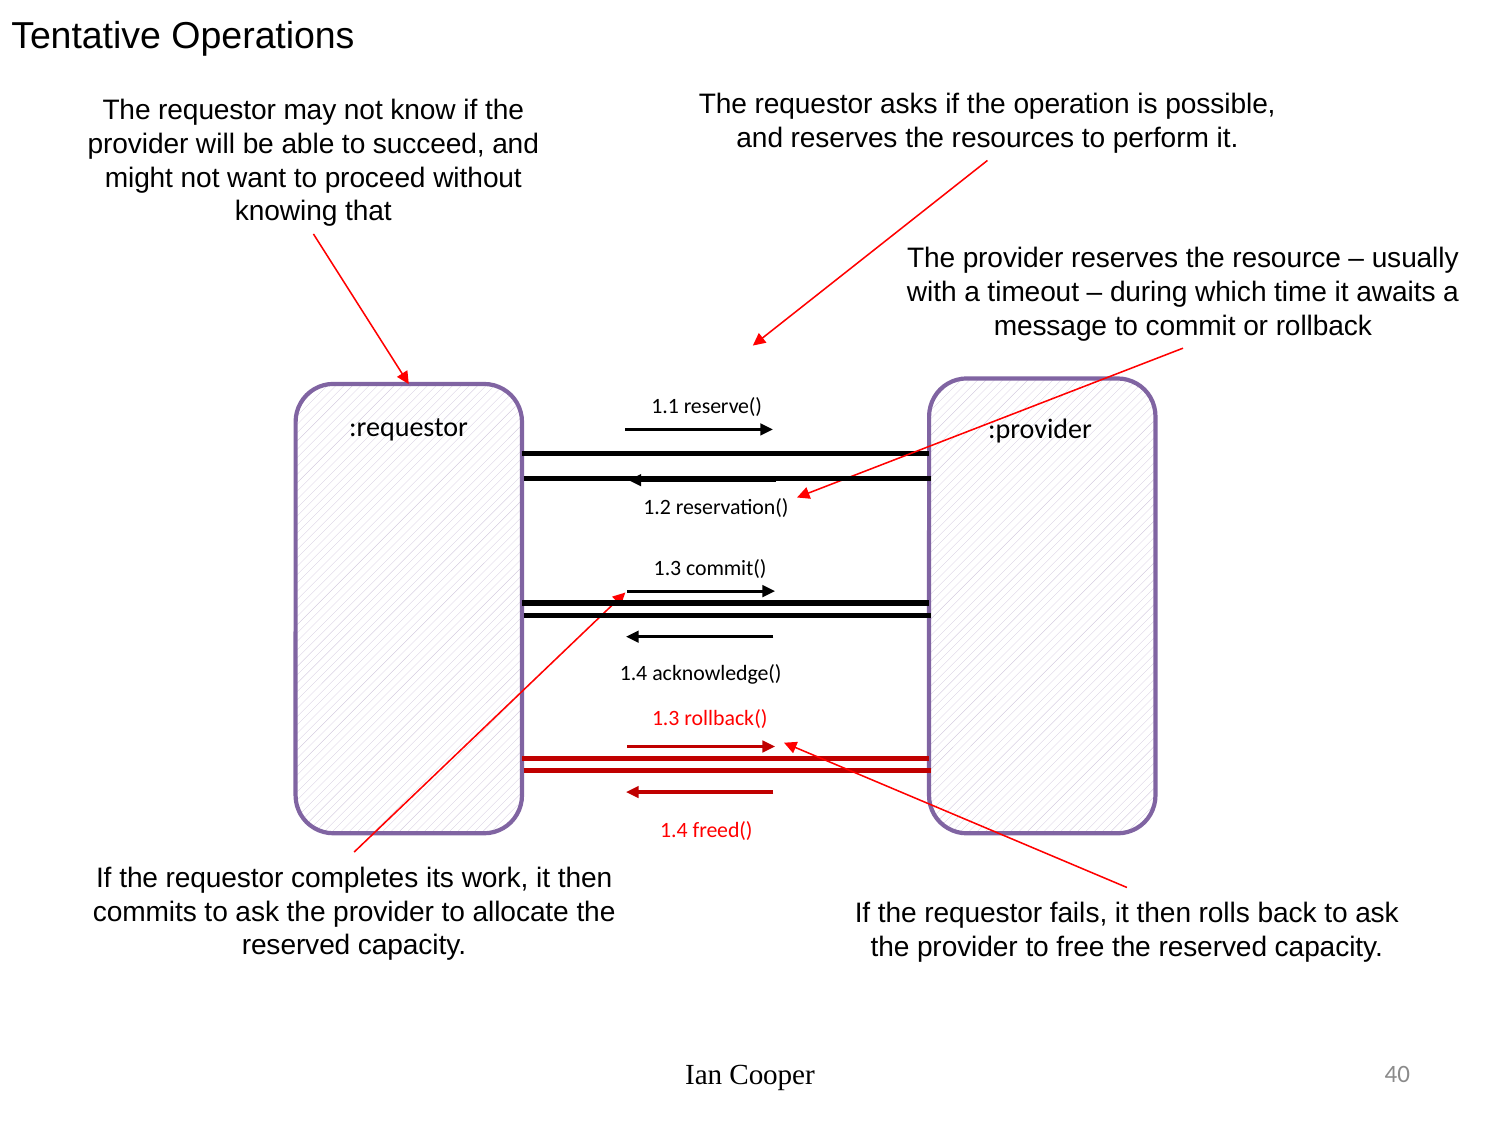

Tentative Operations
The requestor asks if the operation is possible, and reserves the resources to perform it.
The requestor may not know if the provider will be able to succeed, and might not want to proceed without knowing that
The provider reserves the resource – usually with a timeout – during which time it awaits a message to commit or rollback

1.1 reserve()

:requestor
:provider
1.2 reservation()
1.3 commit()
1.4 acknowledge()
1.3 rollback()
1.4 freed()
If the requestor completes its work, it then commits to ask the provider to allocate the reserved capacity.
If the requestor fails, it then rolls back to ask the provider to free the reserved capacity.
Ian Cooper
40